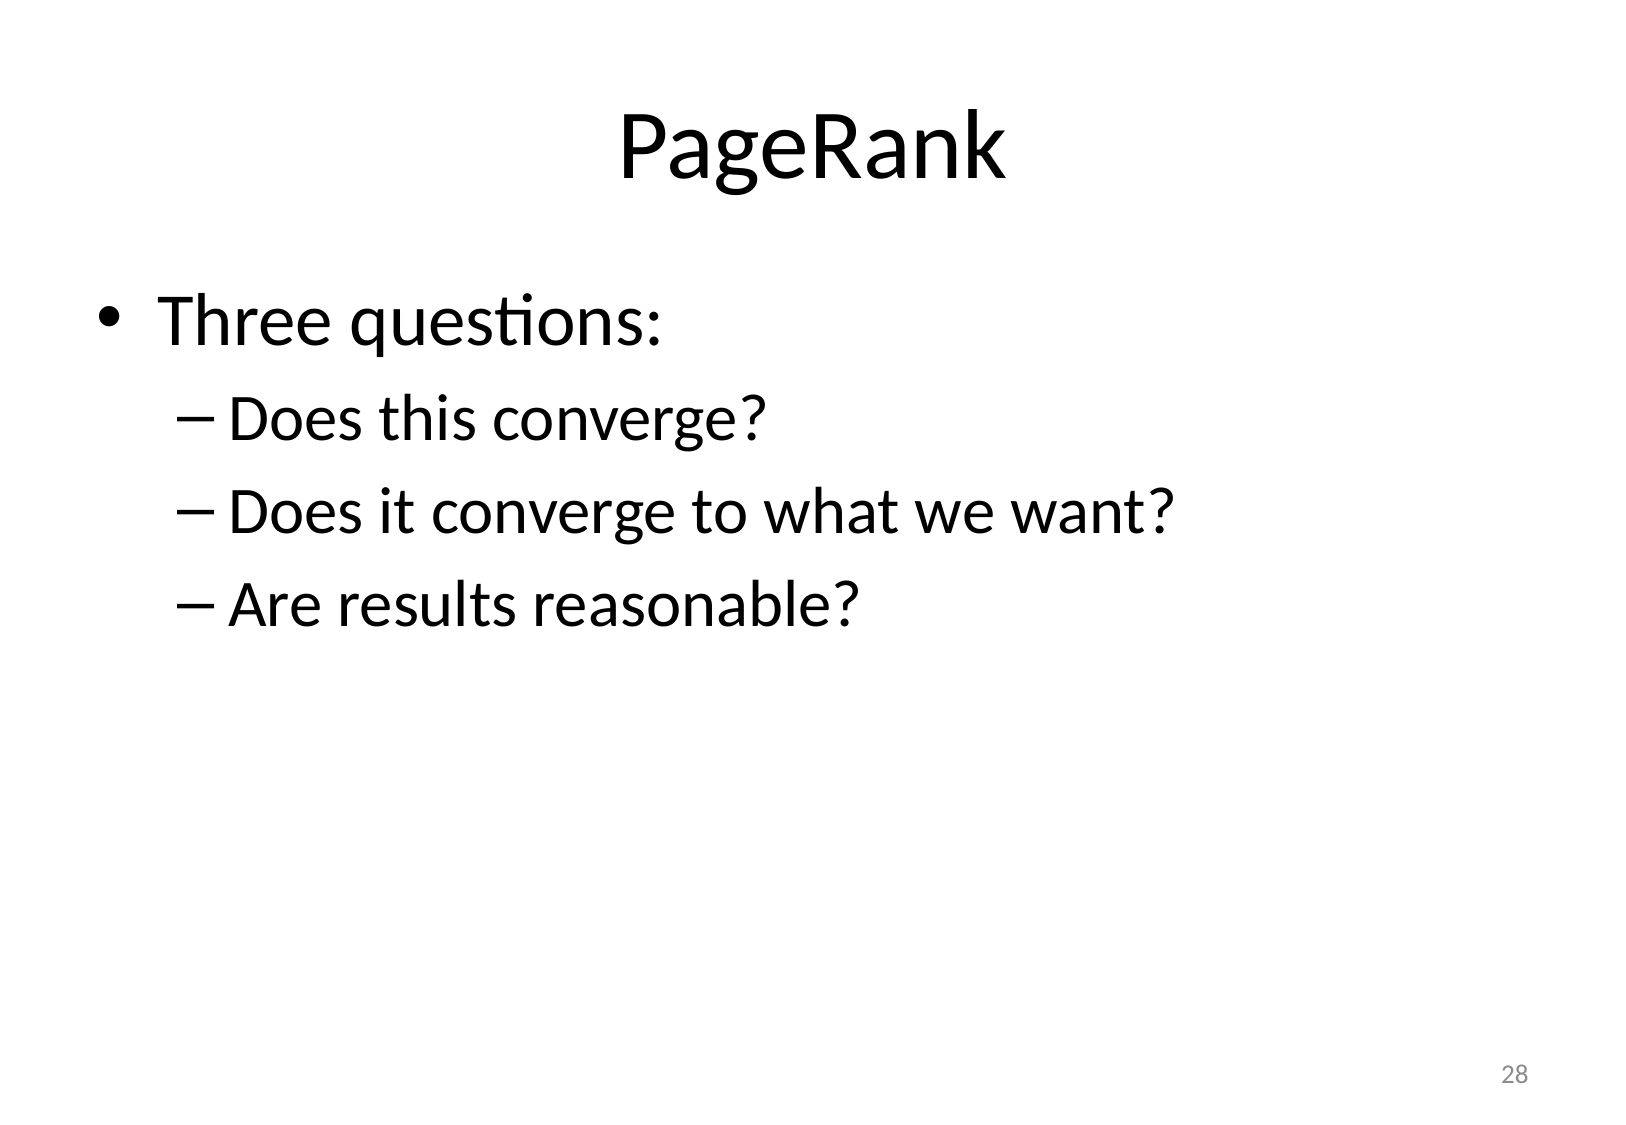

# PageRank
Three questions:
Does this converge?
Does it converge to what we want?
Are results reasonable?
28